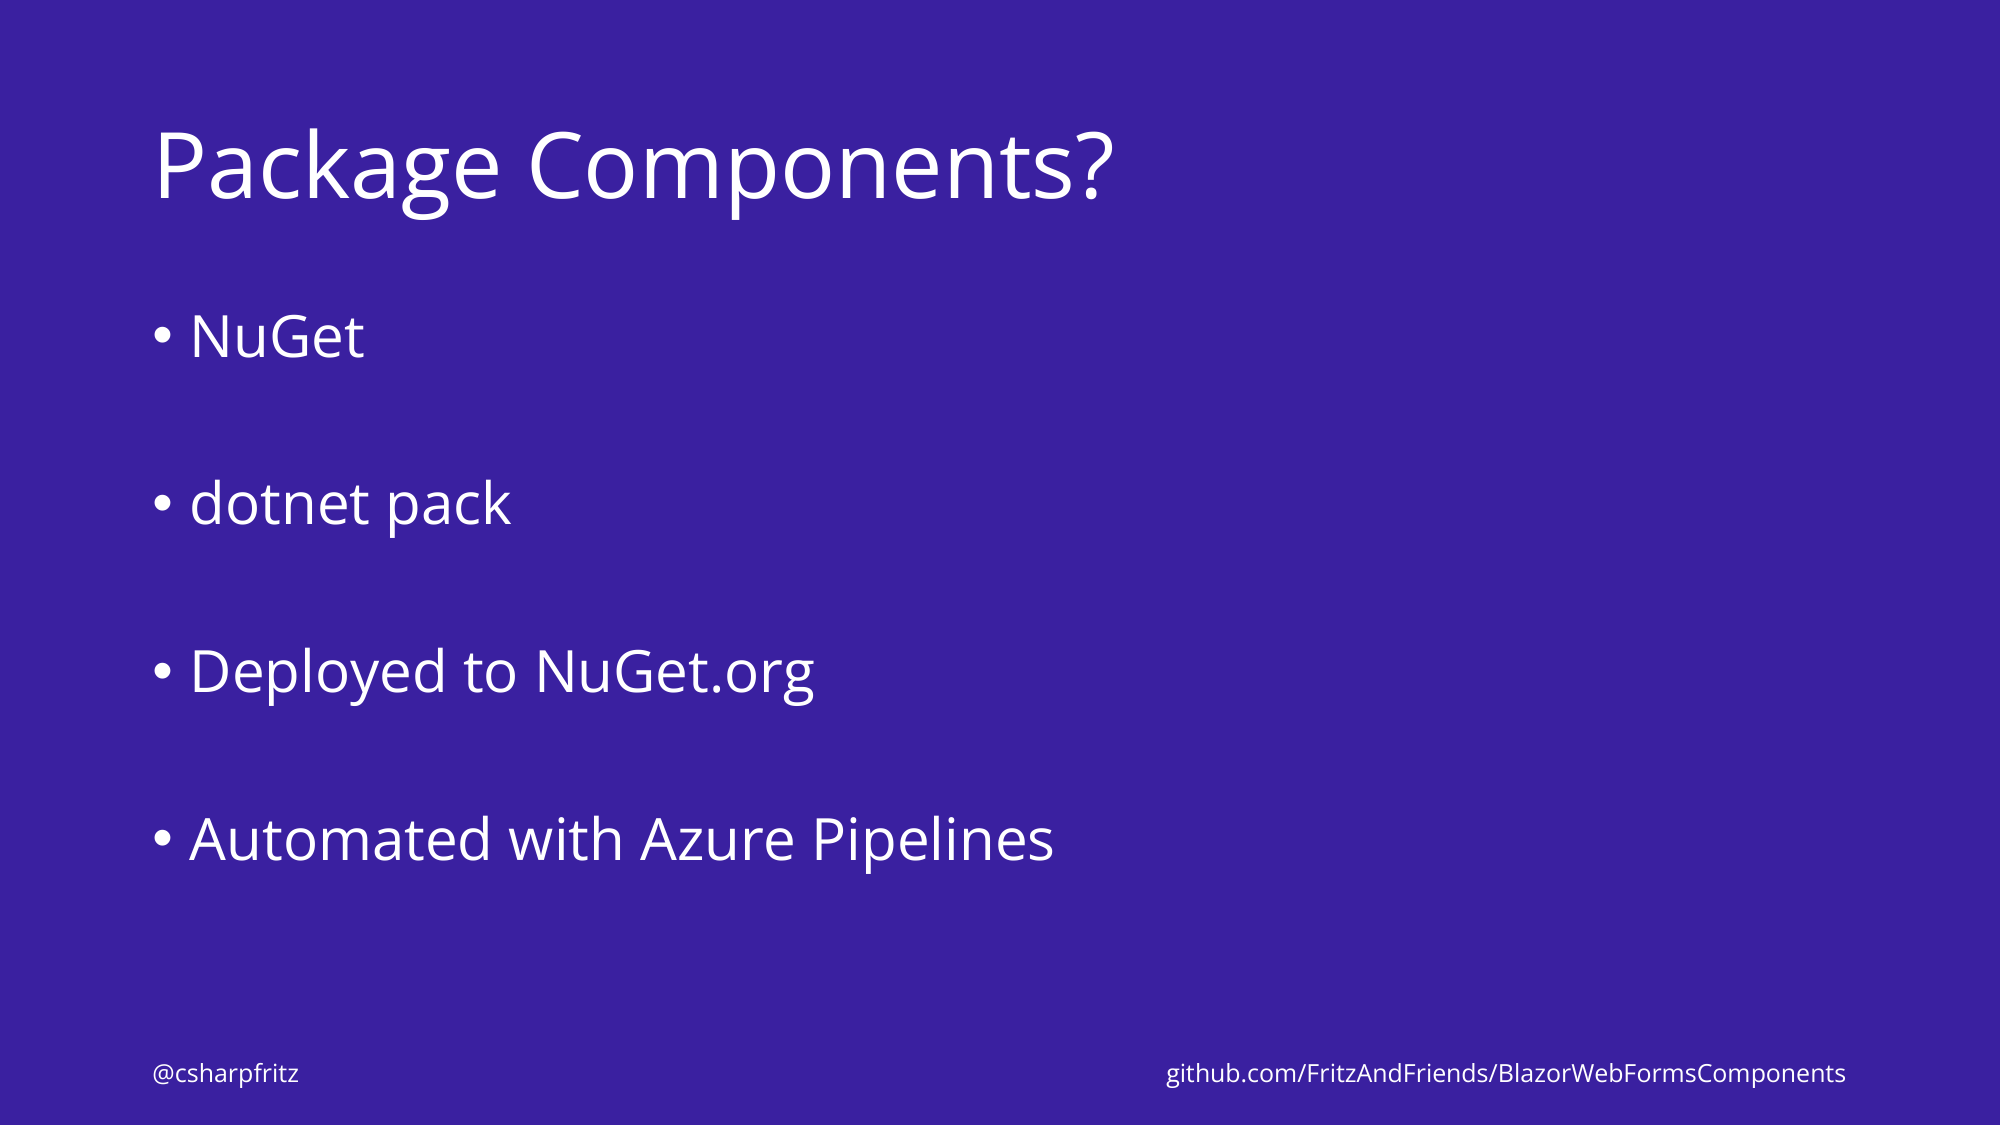

# Package Components?
NuGet

dotnet pack

Deployed to NuGet.org

Automated with Azure Pipelines
@csharpfritz
github.com/FritzAndFriends/BlazorWebFormsComponents